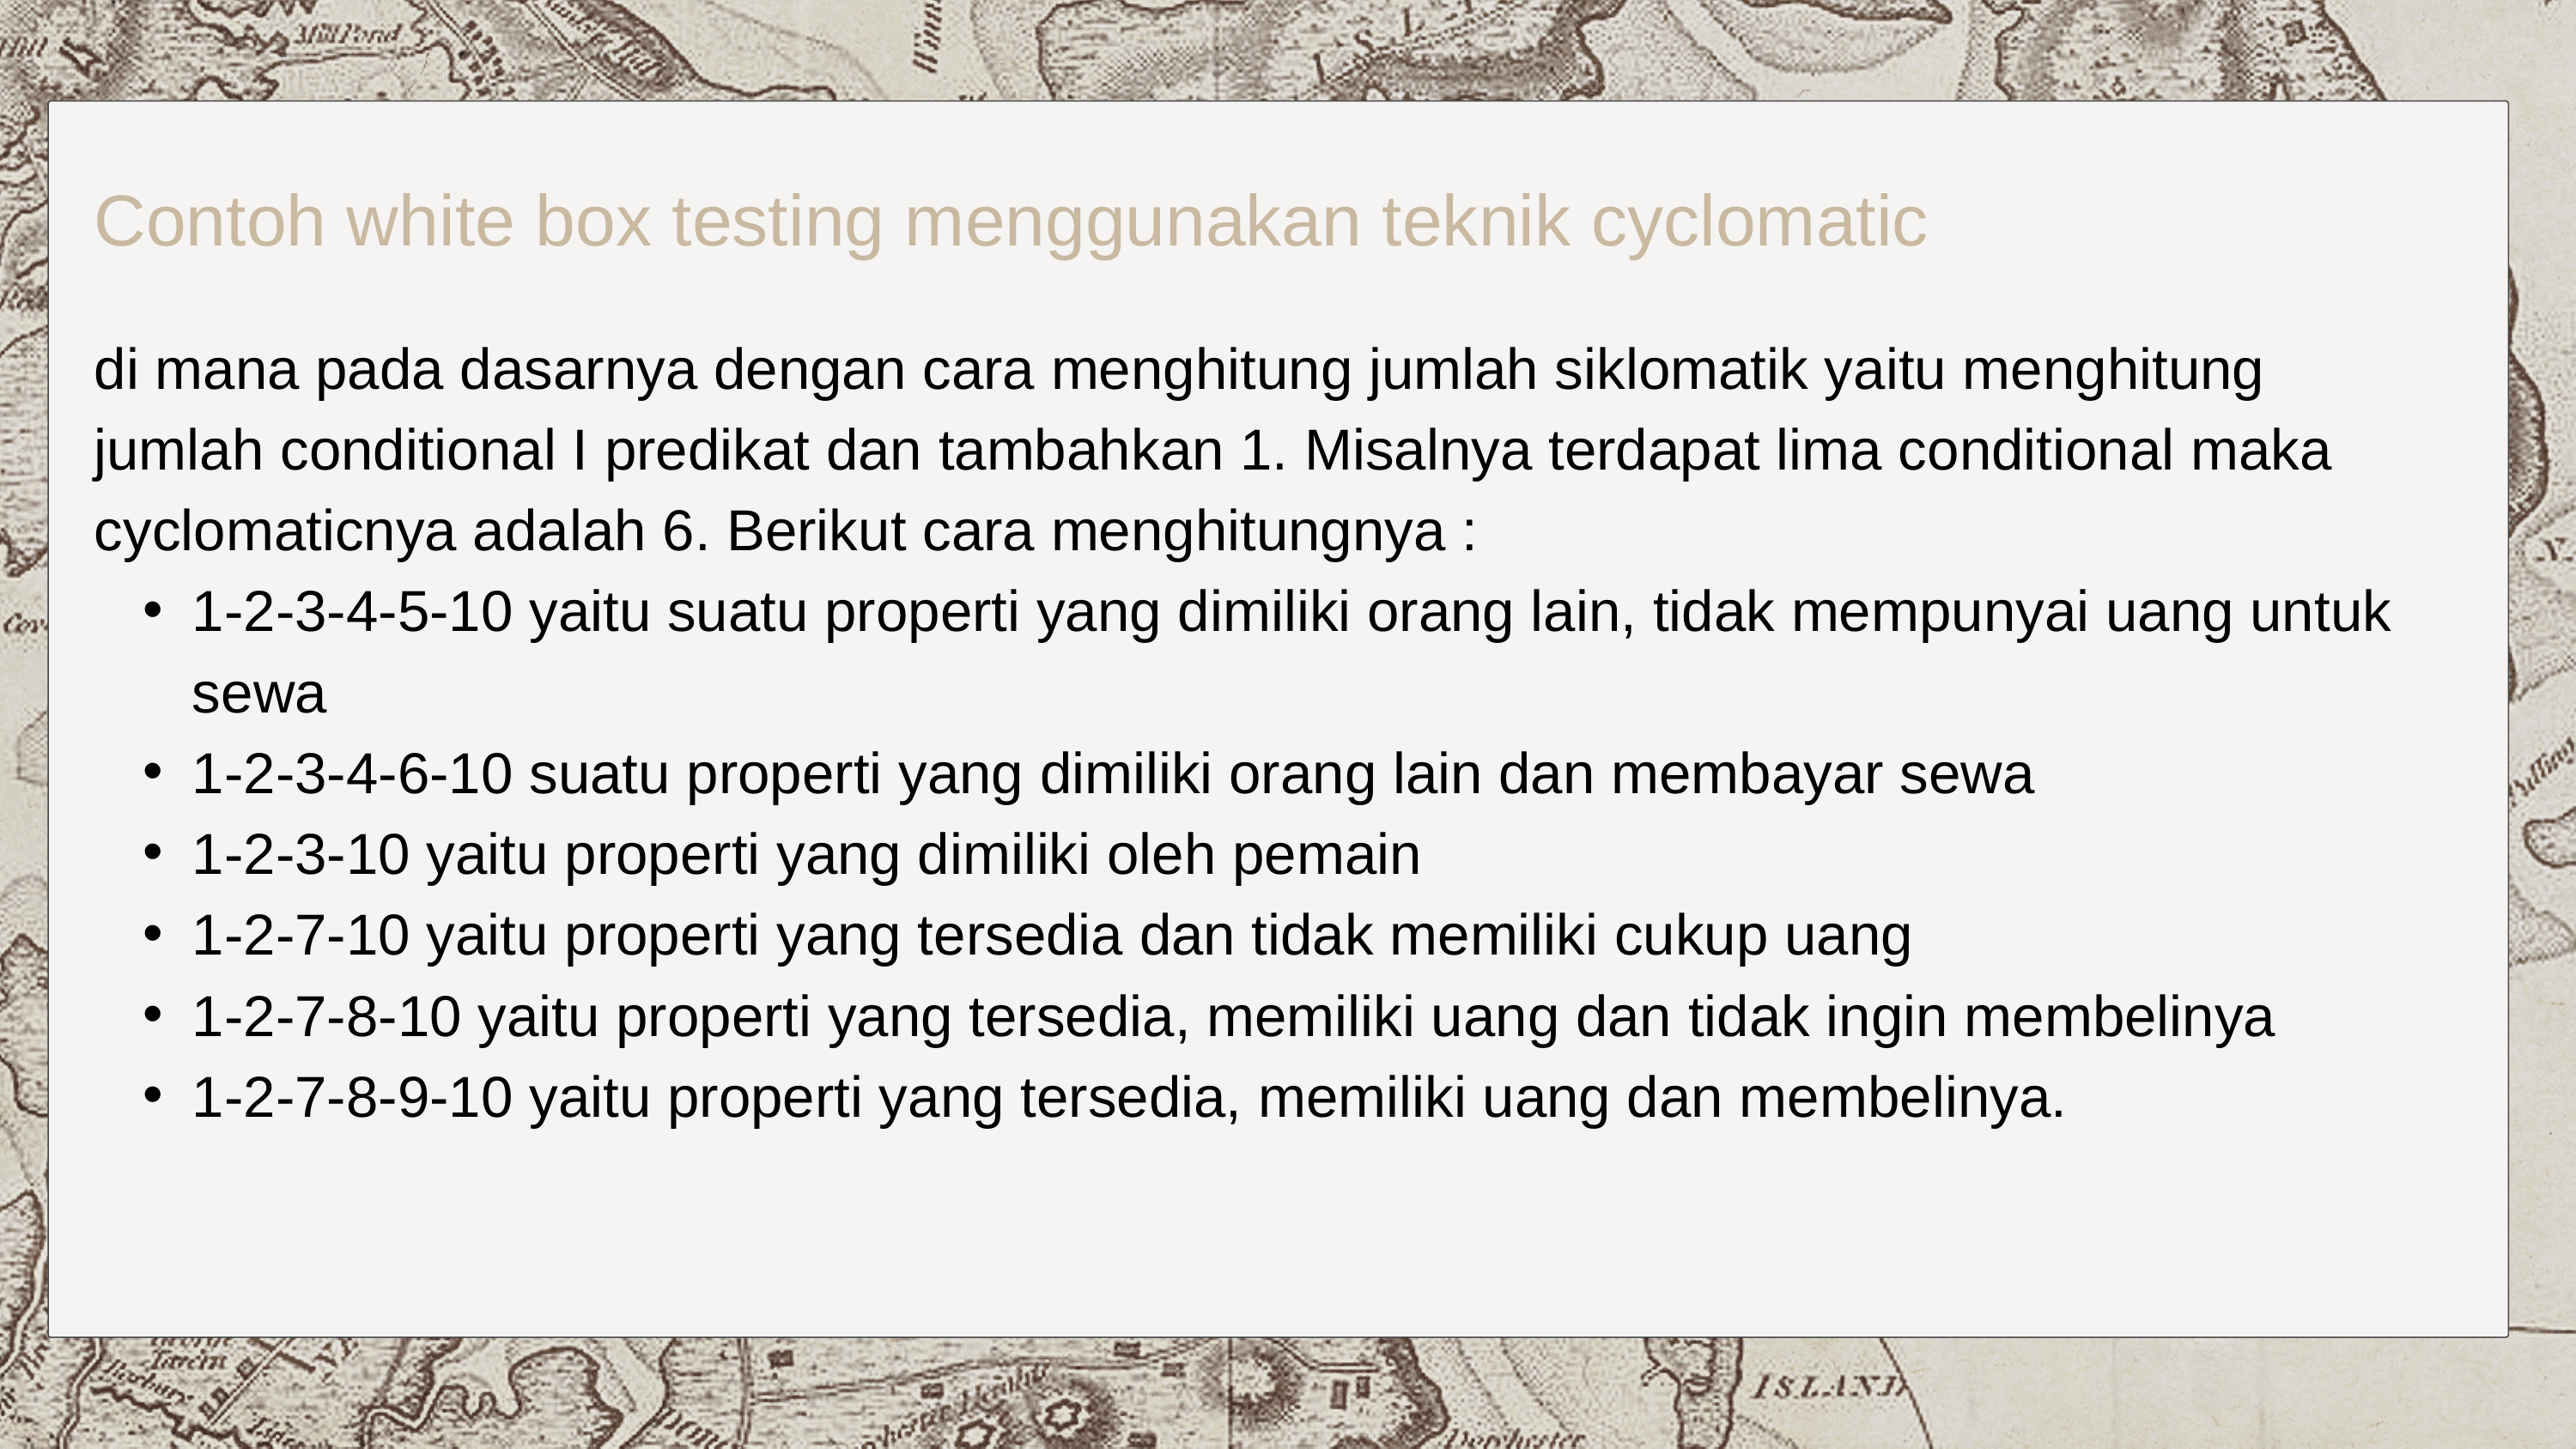

Contoh white box testing menggunakan teknik cyclomatic
di mana pada dasarnya dengan cara menghitung jumlah siklomatik yaitu menghitung jumlah conditional I predikat dan tambahkan 1. Misalnya terdapat lima conditional maka cyclomaticnya adalah 6. Berikut cara menghitungnya :
1-2-3-4-5-10 yaitu suatu properti yang dimiliki orang lain, tidak mempunyai uang untuk sewa
1-2-3-4-6-10 suatu properti yang dimiliki orang lain dan membayar sewa
1-2-3-10 yaitu properti yang dimiliki oleh pemain
1-2-7-10 yaitu properti yang tersedia dan tidak memiliki cukup uang
1-2-7-8-10 yaitu properti yang tersedia, memiliki uang dan tidak ingin membelinya
1-2-7-8-9-10 yaitu properti yang tersedia, memiliki uang dan membelinya.